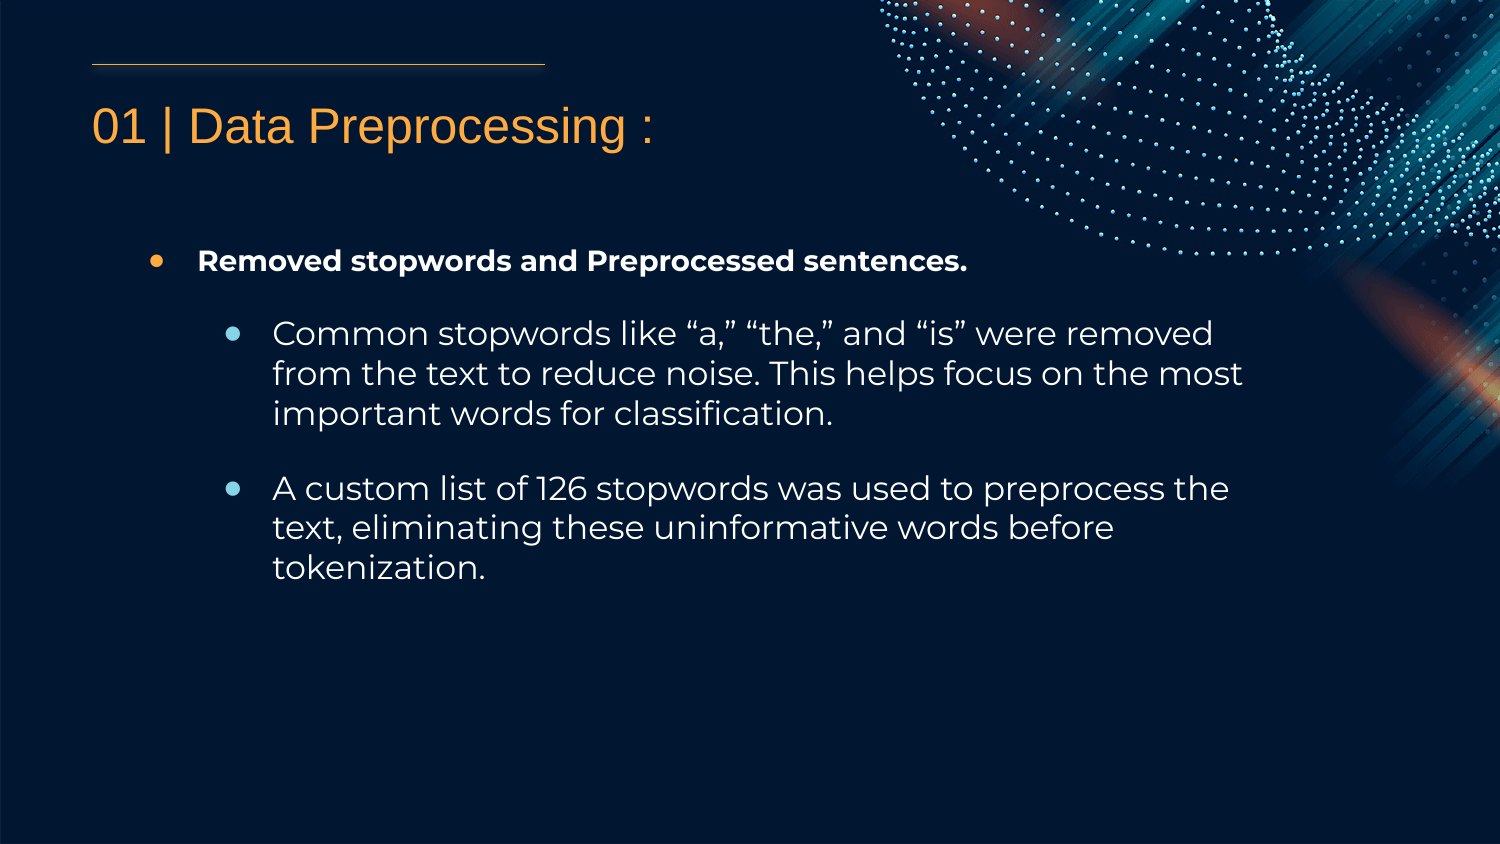

# 01 | Data Preprocessing :

Removed stopwords and Preprocessed sentences.

Common stopwords like “a,” “the,” and “is” were removed from the text to reduce noise. This helps focus on the most important words for classification.

A custom list of 126 stopwords was used to preprocess the text, eliminating these uninformative words before tokenization.